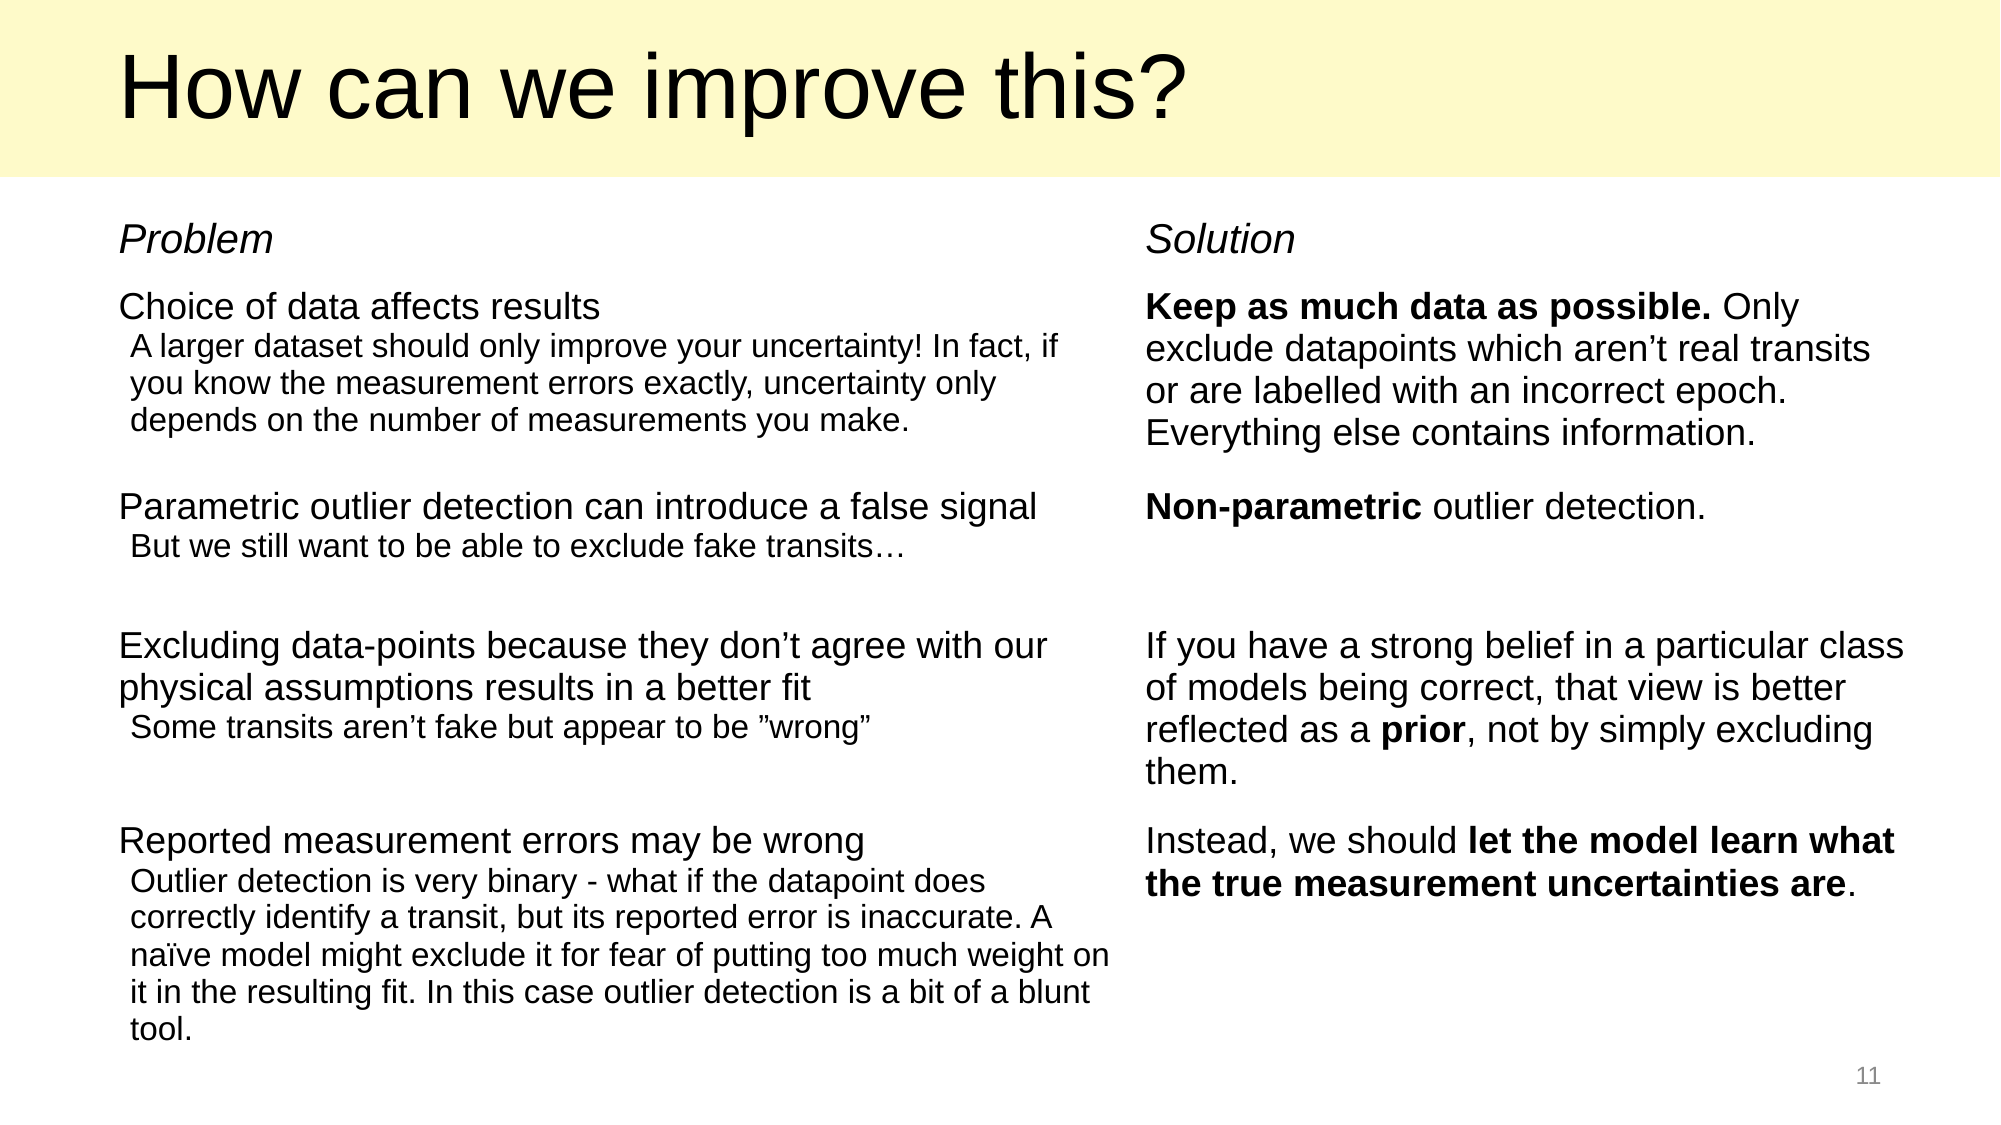

# How can we improve this?
| Problem | Solution |
| --- | --- |
| Choice of data affects results A larger dataset should only improve your uncertainty! In fact, if you know the measurement errors exactly, uncertainty only depends on the number of measurements you make. | Keep as much data as possible. Only exclude datapoints which aren’t real transits or are labelled with an incorrect epoch. Everything else contains information. |
| --- | --- |
| Parametric outlier detection can introduce a false signal But we still want to be able to exclude fake transits… | Non-parametric outlier detection. |
| --- | --- |
| Excluding data-points because they don’t agree with our physical assumptions results in a better fit Some transits aren’t fake but appear to be ”wrong” | If you have a strong belief in a particular class of models being correct, that view is better reflected as a prior, not by simply excluding them. |
| --- | --- |
| Reported measurement errors may be wrong Outlier detection is very binary - what if the datapoint does correctly identify a transit, but its reported error is inaccurate. A naïve model might exclude it for fear of putting too much weight on it in the resulting fit. In this case outlier detection is a bit of a blunt tool. | Instead, we should let the model learn what the true measurement uncertainties are. |
| --- | --- |
11